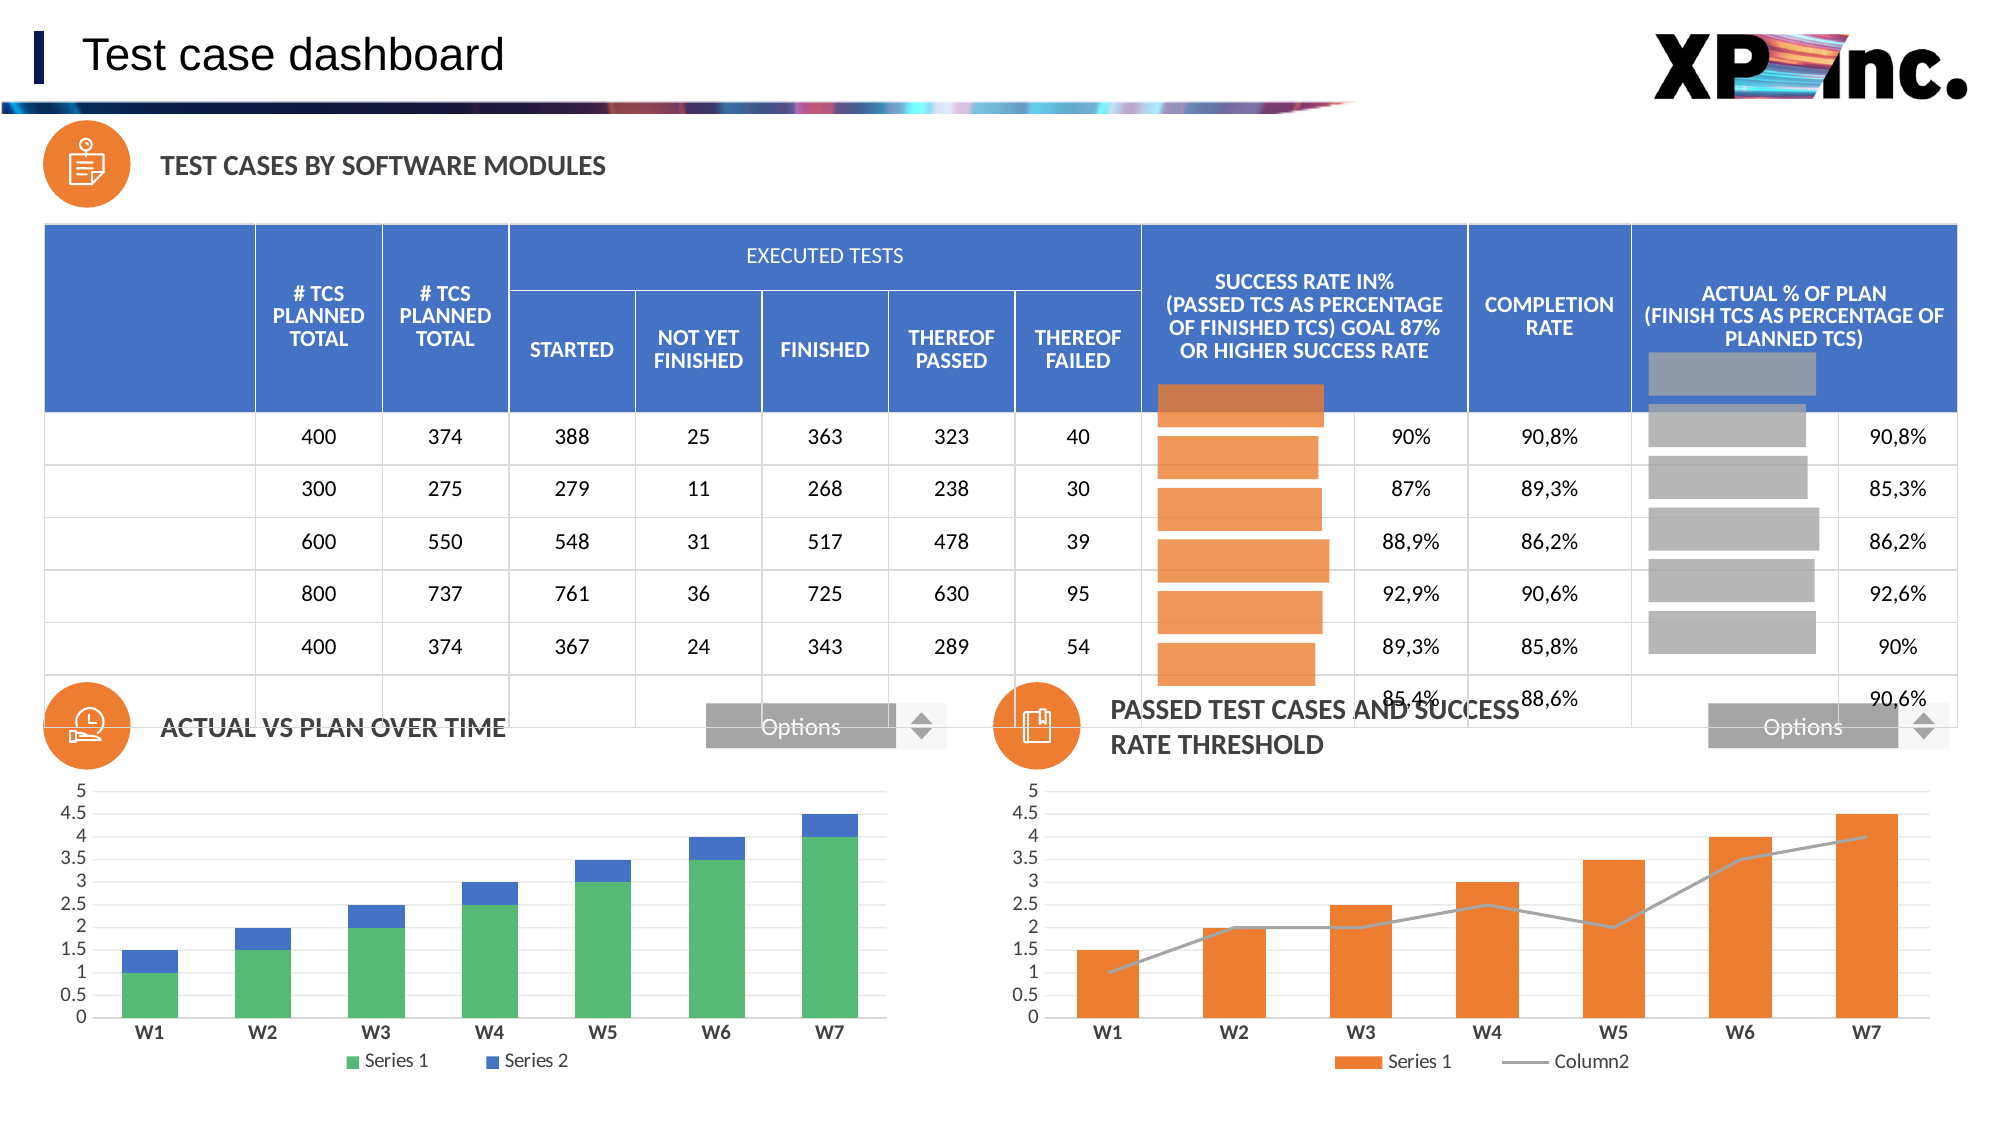

# Test case dashboard

TEST CASES BY SOFTWARE MODULES
|  | # TCS PLANNED TOTAL | # TCS PLANNED TOTAL | EXECUTED TESTS |  |  |  |  | SUCCESS RATE IN% (PASSED TCS AS PERCENTAGE OF FINISHED TCS) GOAL 87% OR HIGHER SUCCESS RATE |  | COMPLETION RATE | ACTUAL % OF PLAN (FINISH TCS AS PERCENTAGE OF PLANNED TCS) |  |
| --- | --- | --- | --- | --- | --- | --- | --- | --- | --- | --- | --- | --- |
|  |  |  | STARTED | NOT YET FINISHED | FINISHED | THEREOF PASSED | THEREOF FAILED |  |  |  |  |  |
|  | 400 | 374 | 388 | 25 | 363 | 323 | 40 |  | 90% | 90,8% |  | 90,8% |
|  | 300 | 275 | 279 | 11 | 268 | 238 | 30 |  | 87% | 89,3% |  | 85,3% |
|  | 600 | 550 | 548 | 31 | 517 | 478 | 39 |  | 88,9% | 86,2% |  | 86,2% |
|  | 800 | 737 | 761 | 36 | 725 | 630 | 95 |  | 92,9% | 90,6% |  | 92,6% |
|  | 400 | 374 | 367 | 24 | 343 | 289 | 54 |  | 89,3% | 85,8% |  | 90% |
|  |  |  |  |  |  |  |  |  | 85,4% | 88,6% |  | 90,6% |

### Chart

| Category | Column1 | Completed | Pending |
|---|---|---|---|
| Task 1 | 0.0 | 0.0 | 90.8 |
| Task 2 | 0.0 | 0.0 | 85.3 |
| Task 3 | 0.0 | 0.0 | 86.2 |
| Task 4 | 0.0 | 0.0 | 92.6 |
| Task 5 | 0.0 | 0.0 | 90.0 |
| Task 6 | 0.0 | 0.0 | 90.6 |

### Chart

| Category | Column1 | Completed | Pending |
|---|---|---|---|
| Task 1 | 0.0 | 0.0 | 90.0 |
| Task 2 | 0.0 | 0.0 | 87.0 |
| Task 3 | 0.0 | 0.0 | 88.9 |
| Task 4 | 0.0 | 0.0 | 92.9 |
| Task 5 | 0.0 | 0.0 | 89.3 |
| Task 6 | 0.0 | 0.0 | 85.4 |

ACTUAL VS PLAN OVER TIME

PASSED TEST CASES AND SUCCESS RATE THRESHOLD

Options

Options

### Chart

| Category | Series 1 | Series 2 |
|---|---|---|
| W1 | 1.0 | 0.5 |
| W2 | 1.5 | 0.5 |
| W3 | 2.0 | 0.5 |
| W4 | 2.5 | 0.5 |
| W5 | 3.0 | 0.5 |
| W6 | 3.5 | 0.5 |
| W7 | 4.0 | 0.5 |

### Chart

| Category | Series 1 | Column2 |
|---|---|---|
| W1 | 1.5 | 1.0 |
| W2 | 2.0 | 2.0 |
| W3 | 2.5 | 2.0 |
| W4 | 3.0 | 2.5 |
| W5 | 3.5 | 2.0 |
| W6 | 4.0 | 3.5 |
| W7 | 4.5 | 4.0 |